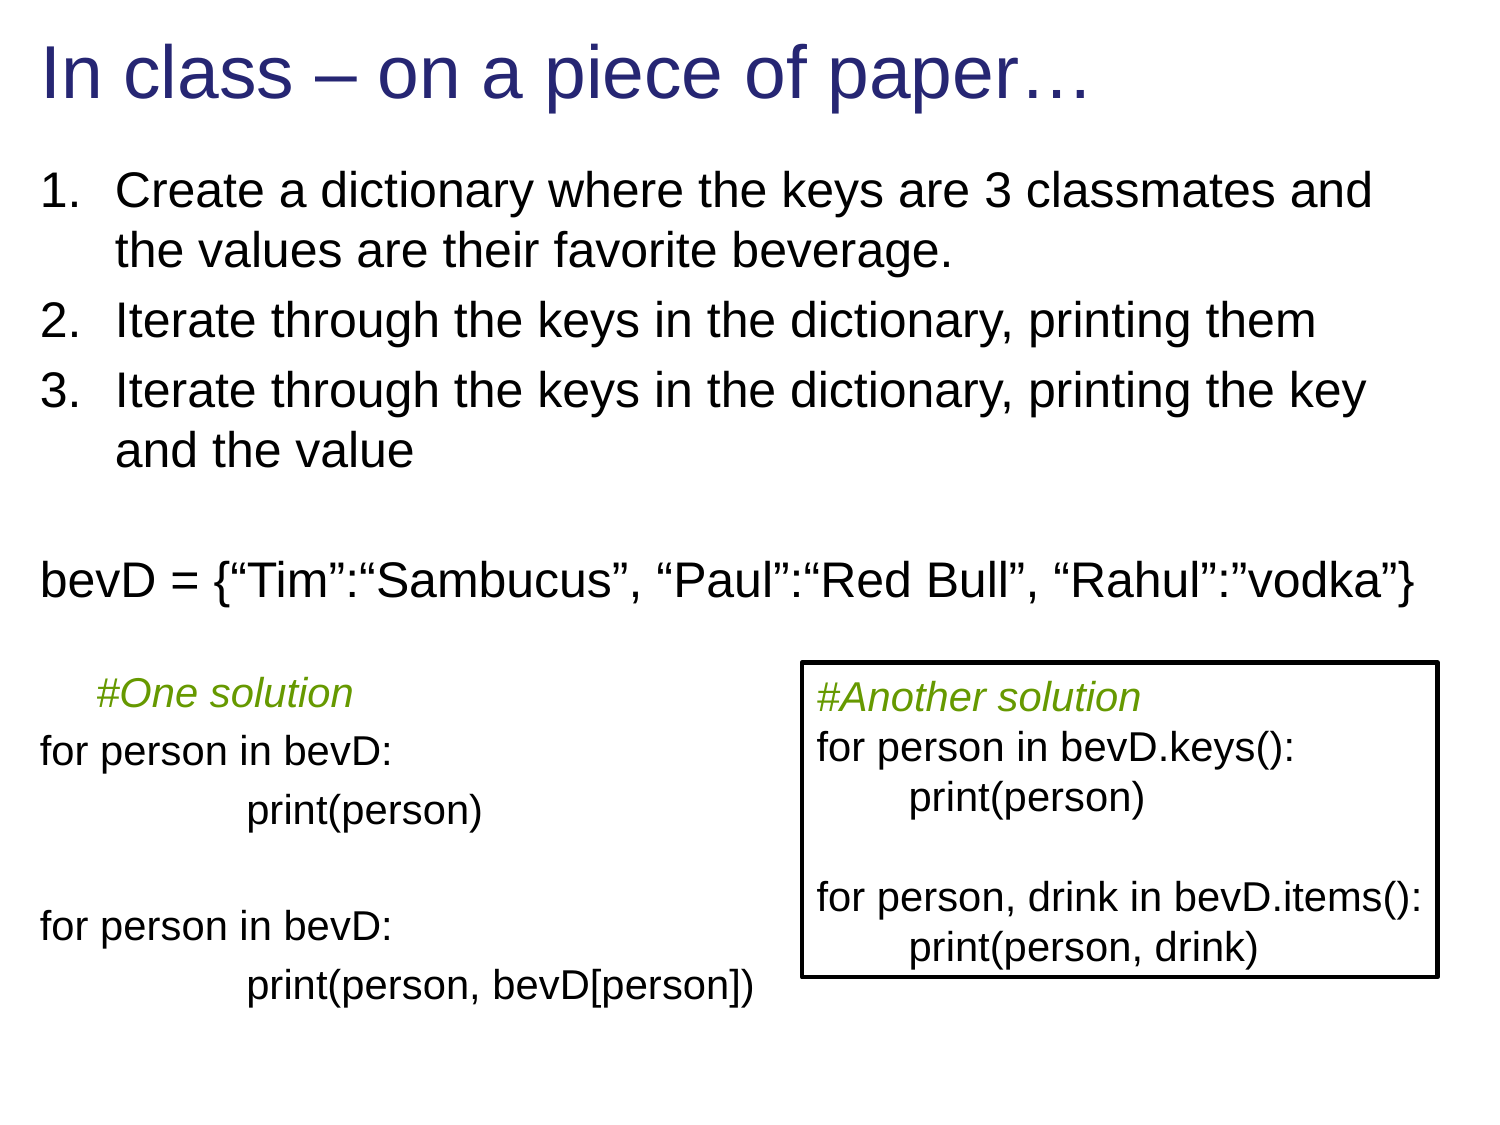

# In class – on a piece of paper…
Create a dictionary where the keys are 3 classmates and the values are their favorite beverage.
Iterate through the keys in the dictionary, printing them
Iterate through the keys in the dictionary, printing the key and the value
bevD = {“Tim”:“Sambucus”, “Paul”:“Red Bull”, “Rahul”:”vodka”}
#One solution
for person in bevD:
		print(person)

for person in bevD:
		print(person, bevD[person])

#Another solution
for person in bevD.keys():
        print(person)

for person, drink in bevD.items():
        print(person, drink)